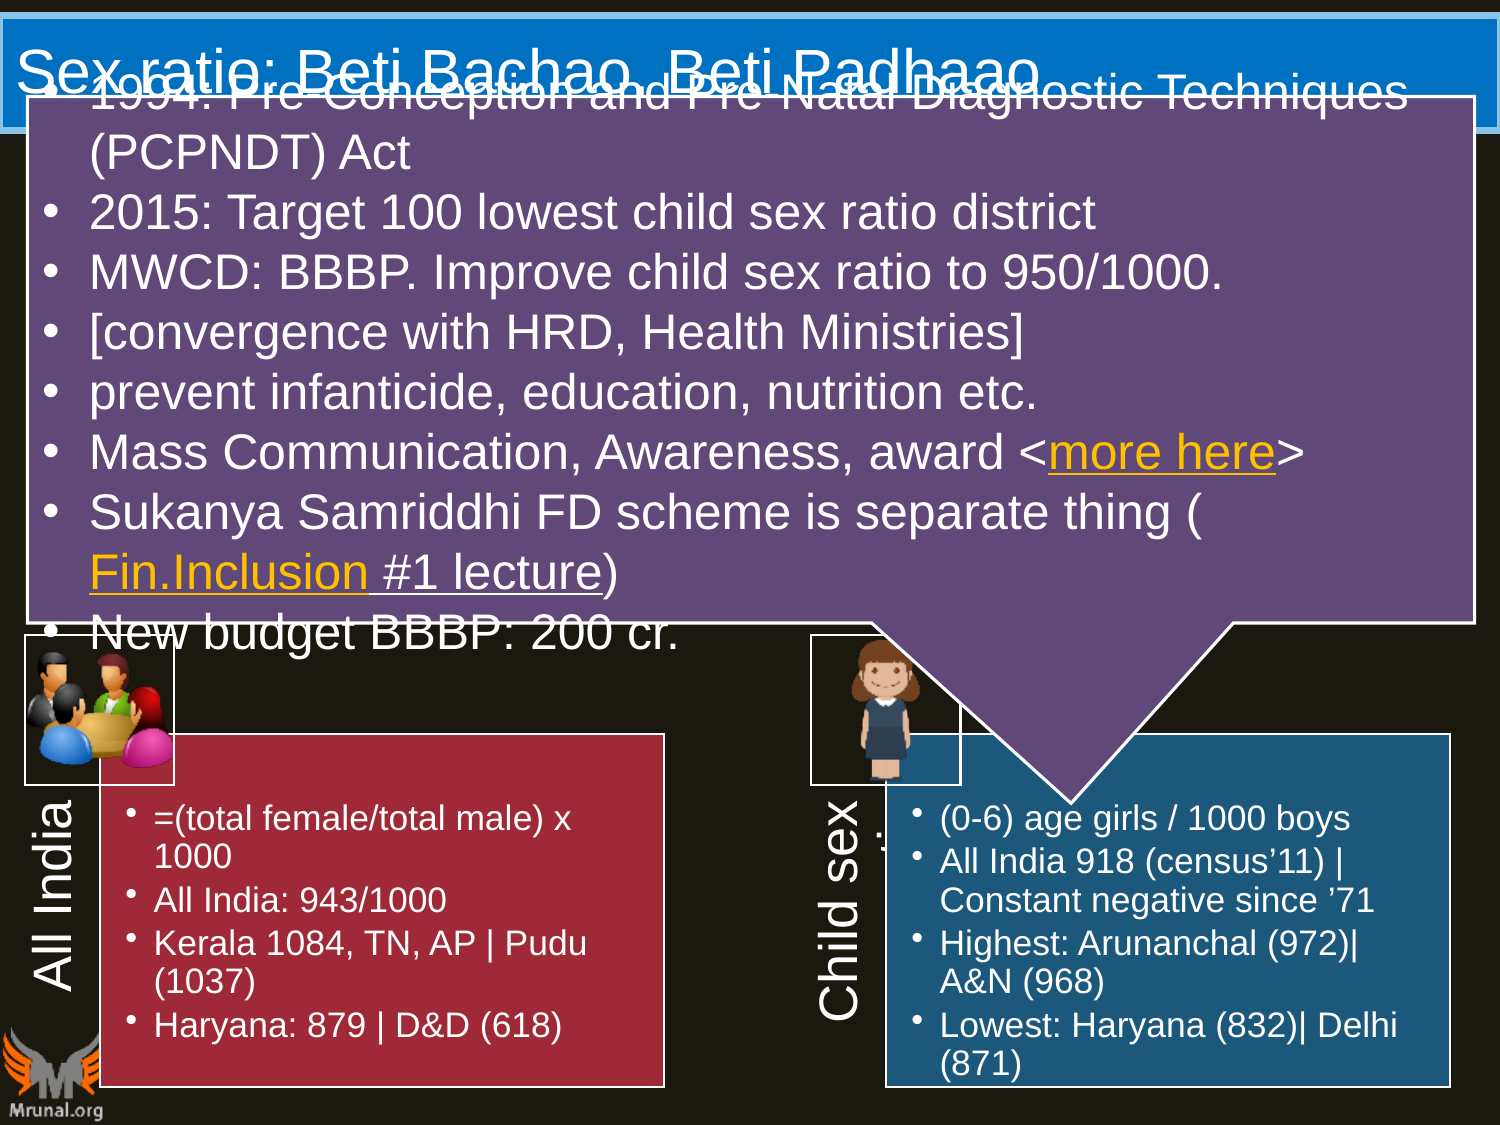

# Sex ratio: Beti Bachao, Beti Padhaao
1994: Pre-Conception and Pre-Natal Diagnostic Techniques (PCPNDT) Act
2015: Target 100 lowest child sex ratio district
MWCD: BBBP. Improve child sex ratio to 950/1000.
[convergence with HRD, Health Ministries]
prevent infanticide, education, nutrition etc.
Mass Communication, Awareness, award <more here>
Sukanya Samriddhi FD scheme is separate thing (Fin.Inclusion #1 lecture)
New budget BBBP: 200 cr.
All India
=(total female/total male) x 1000
All India: 943/1000
Kerala 1084, TN, AP | Pudu (1037)
Haryana: 879 | D&D (618)
Child sex ratio
(0-6) age girls / 1000 boys
All India 918 (census’11) | Constant negative since ’71
Highest: Arunanchal (972)| A&N (968)
Lowest: Haryana (832)| Delhi (871)